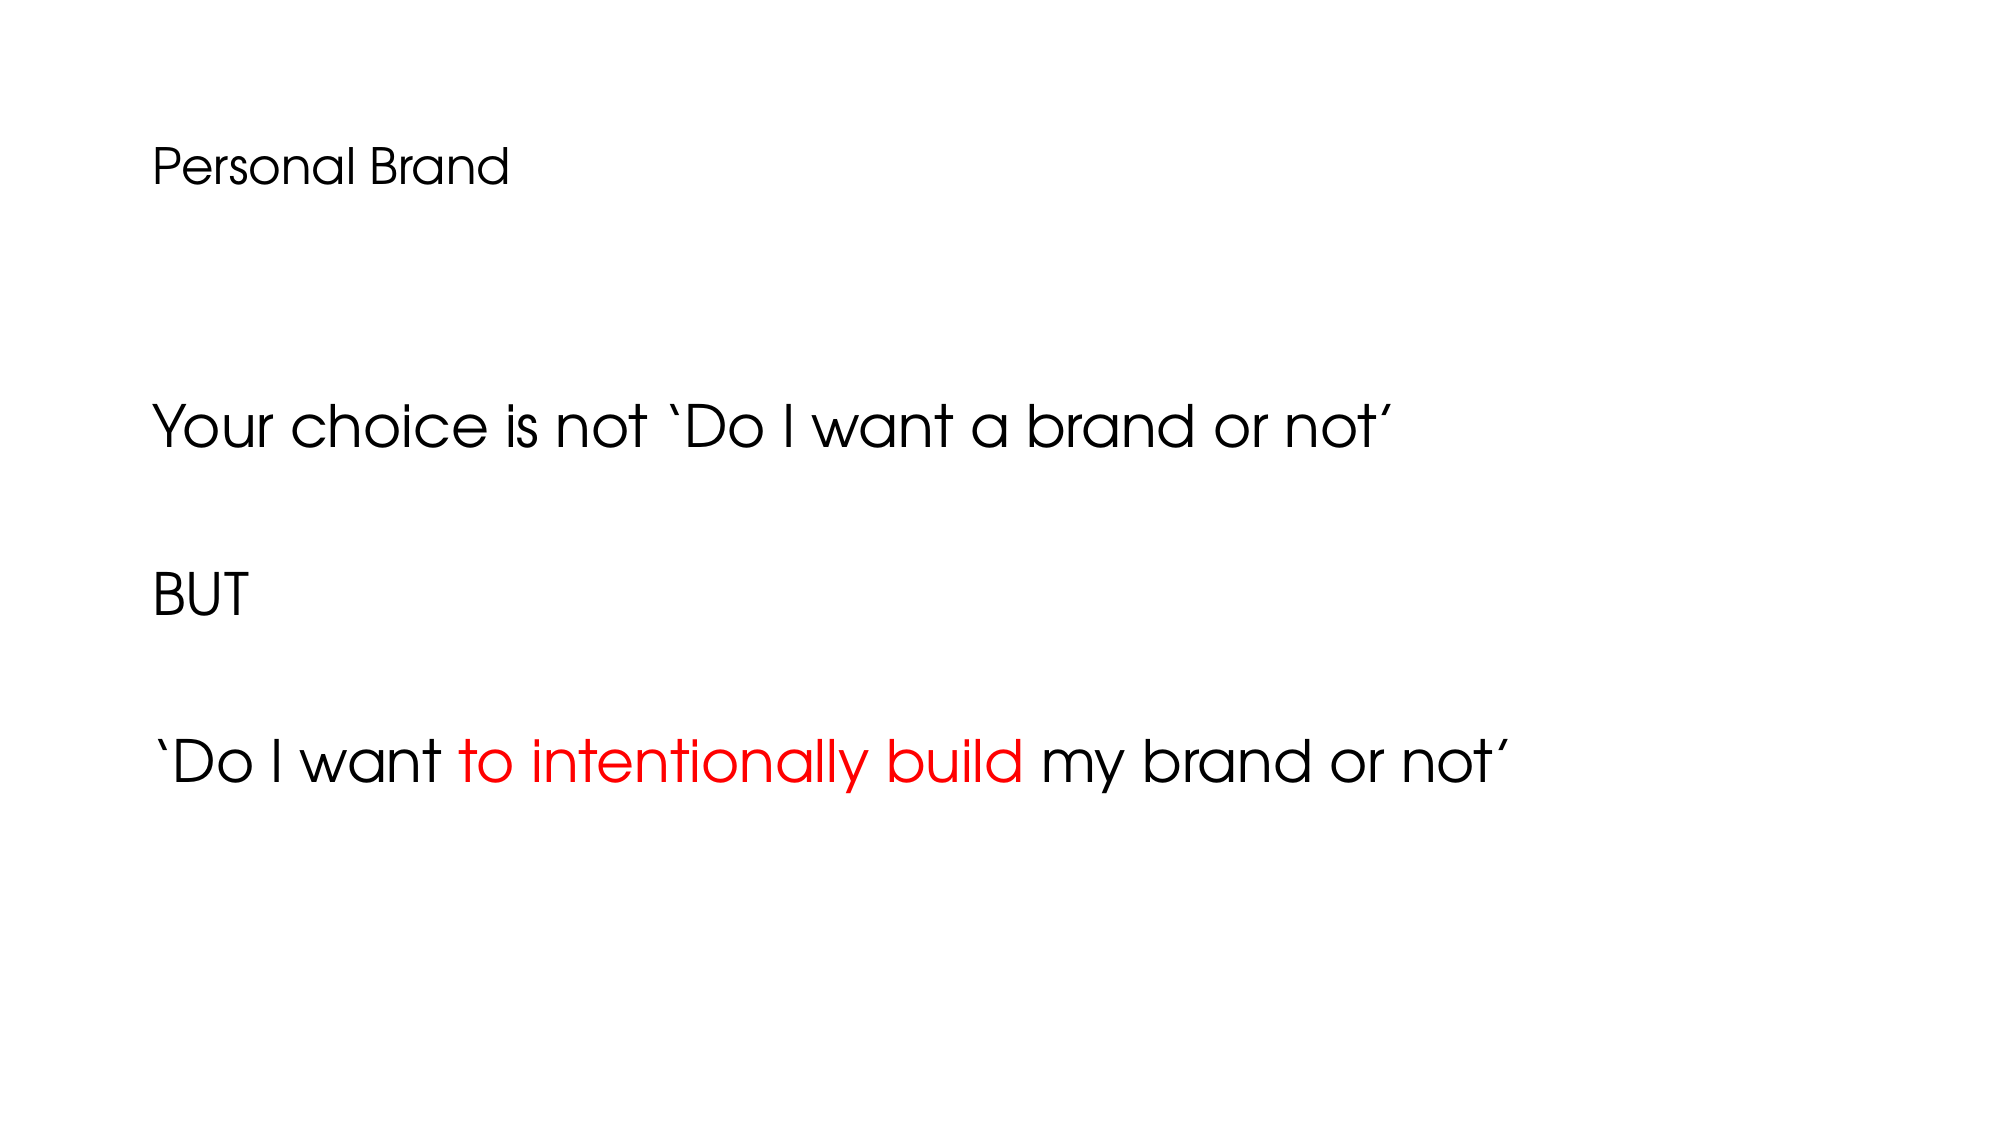

# Personal Brand

Your choice is not ‘Do I want a brand or not’

BUT

‘Do I want to intentionally build my brand or not’